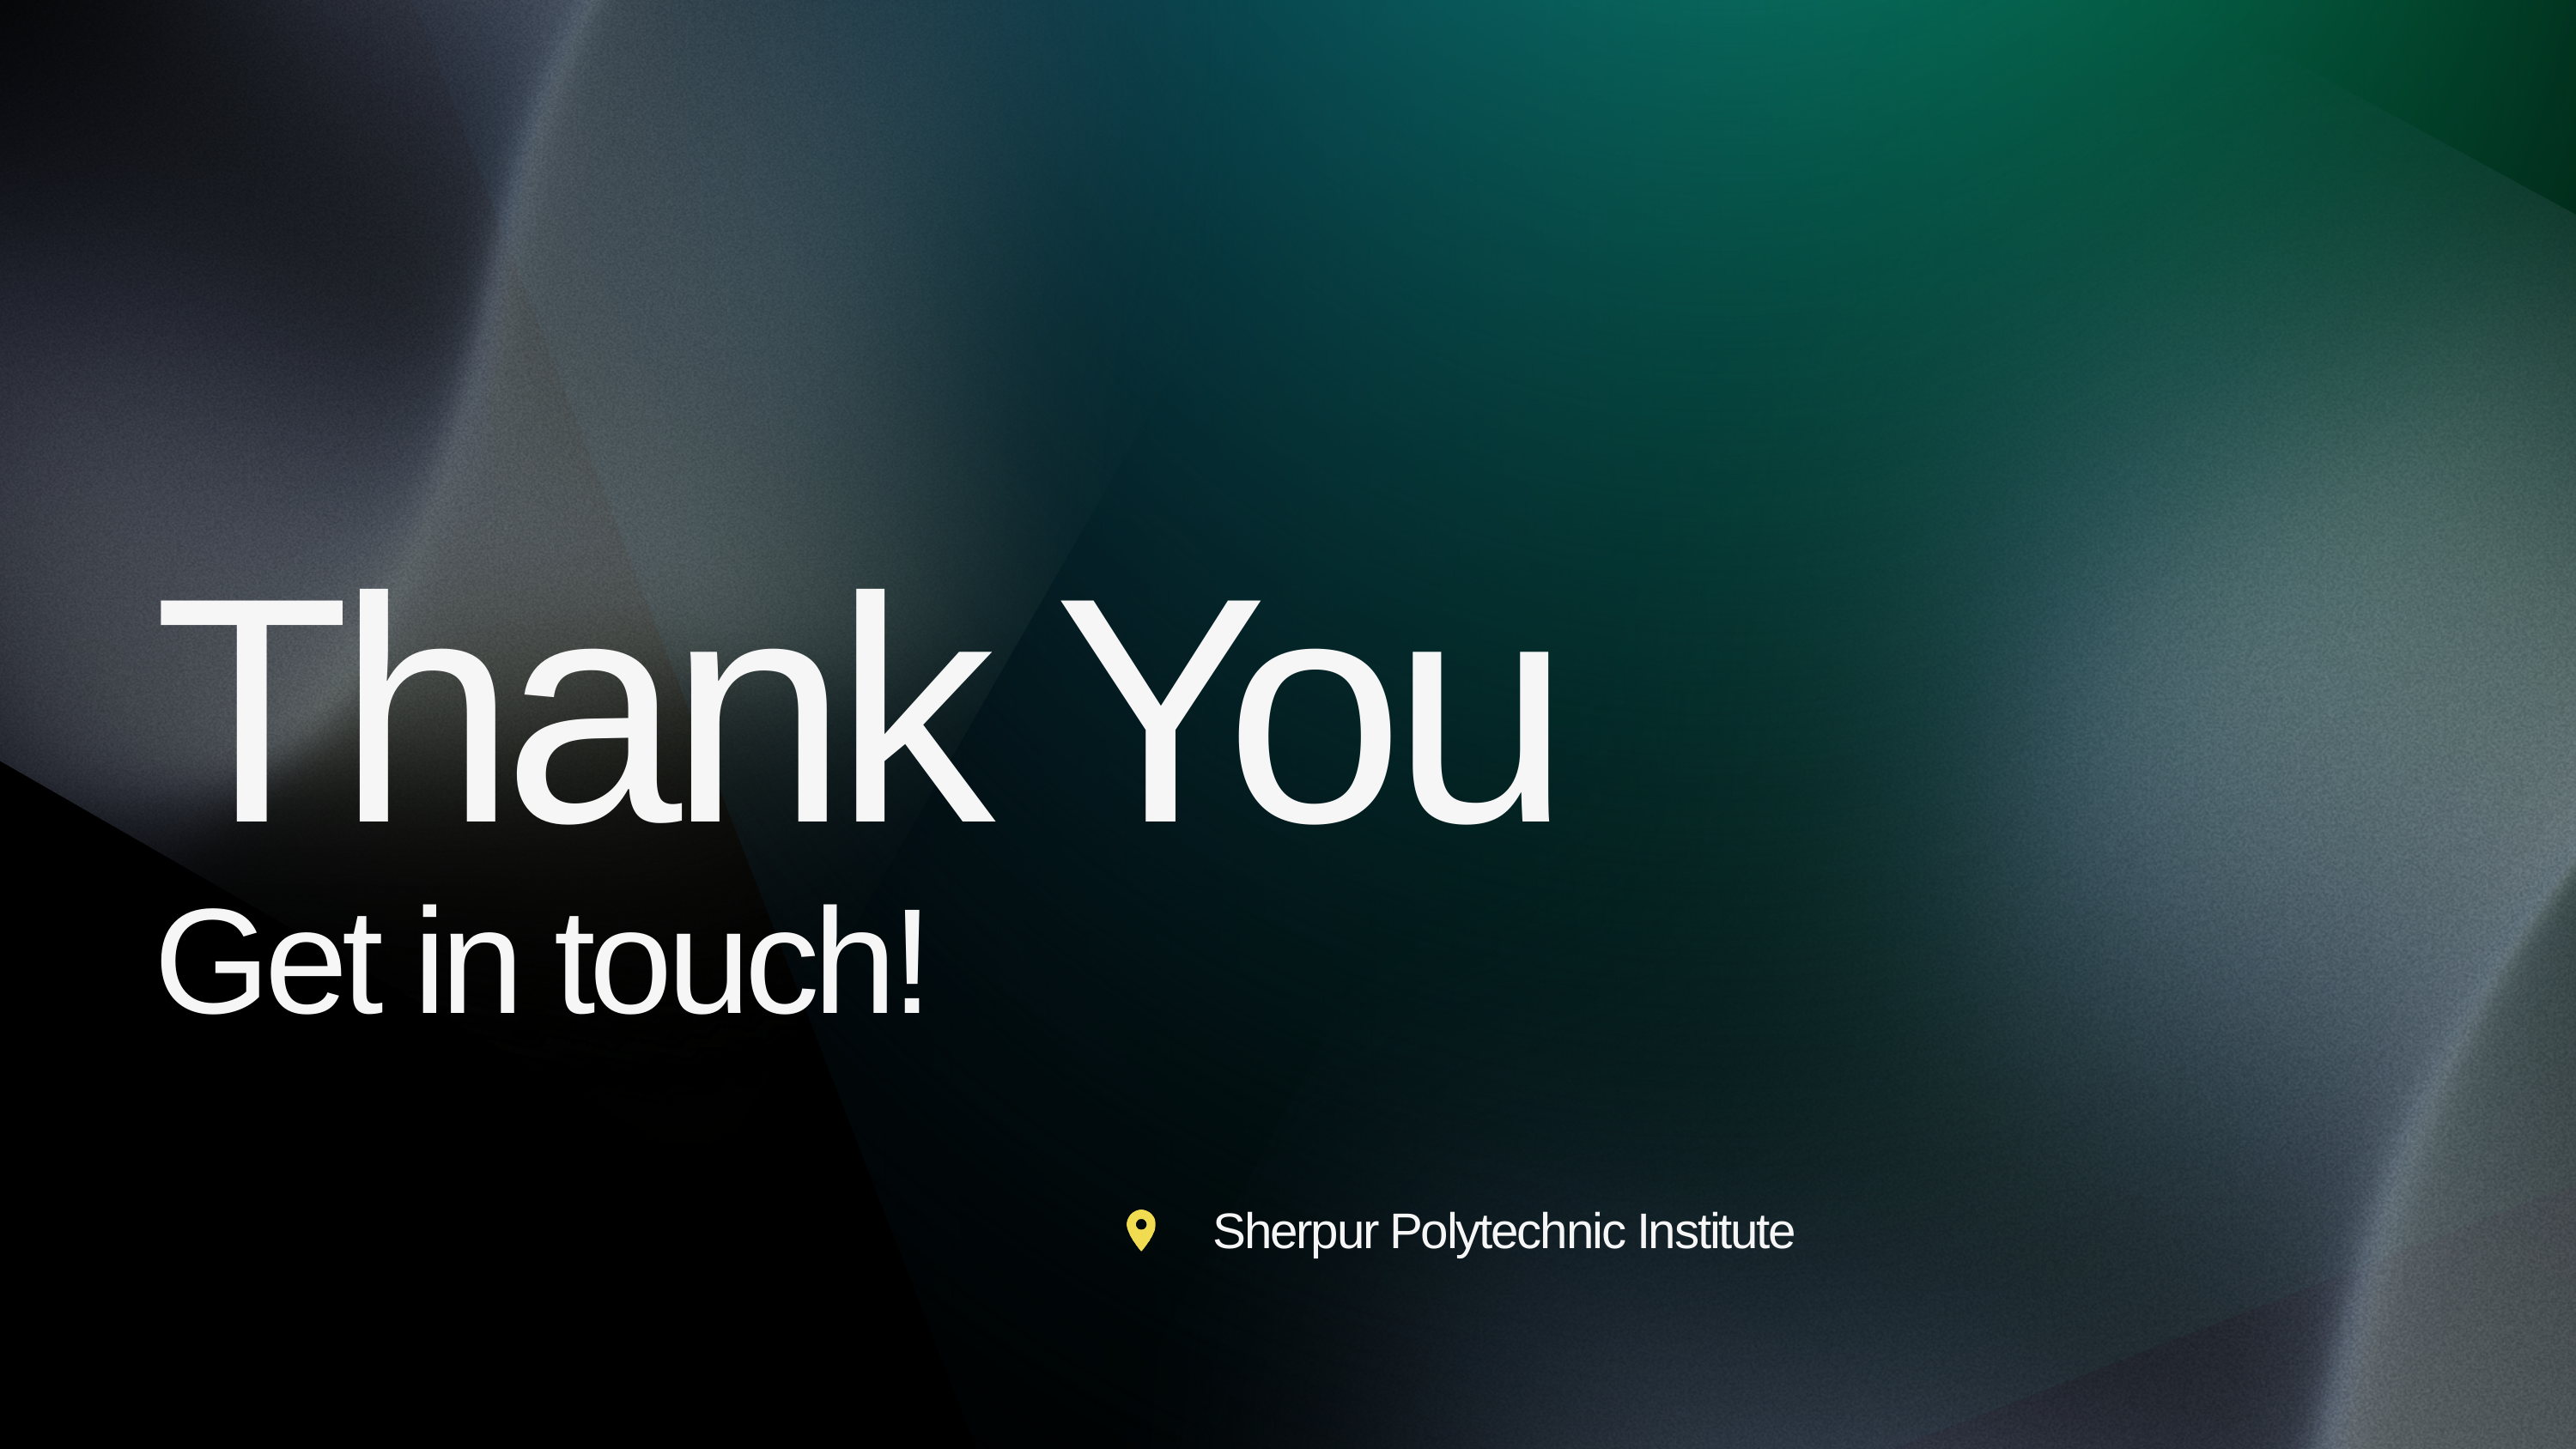

Thank You
Get in touch!
Sherpur Polytechnic Institute